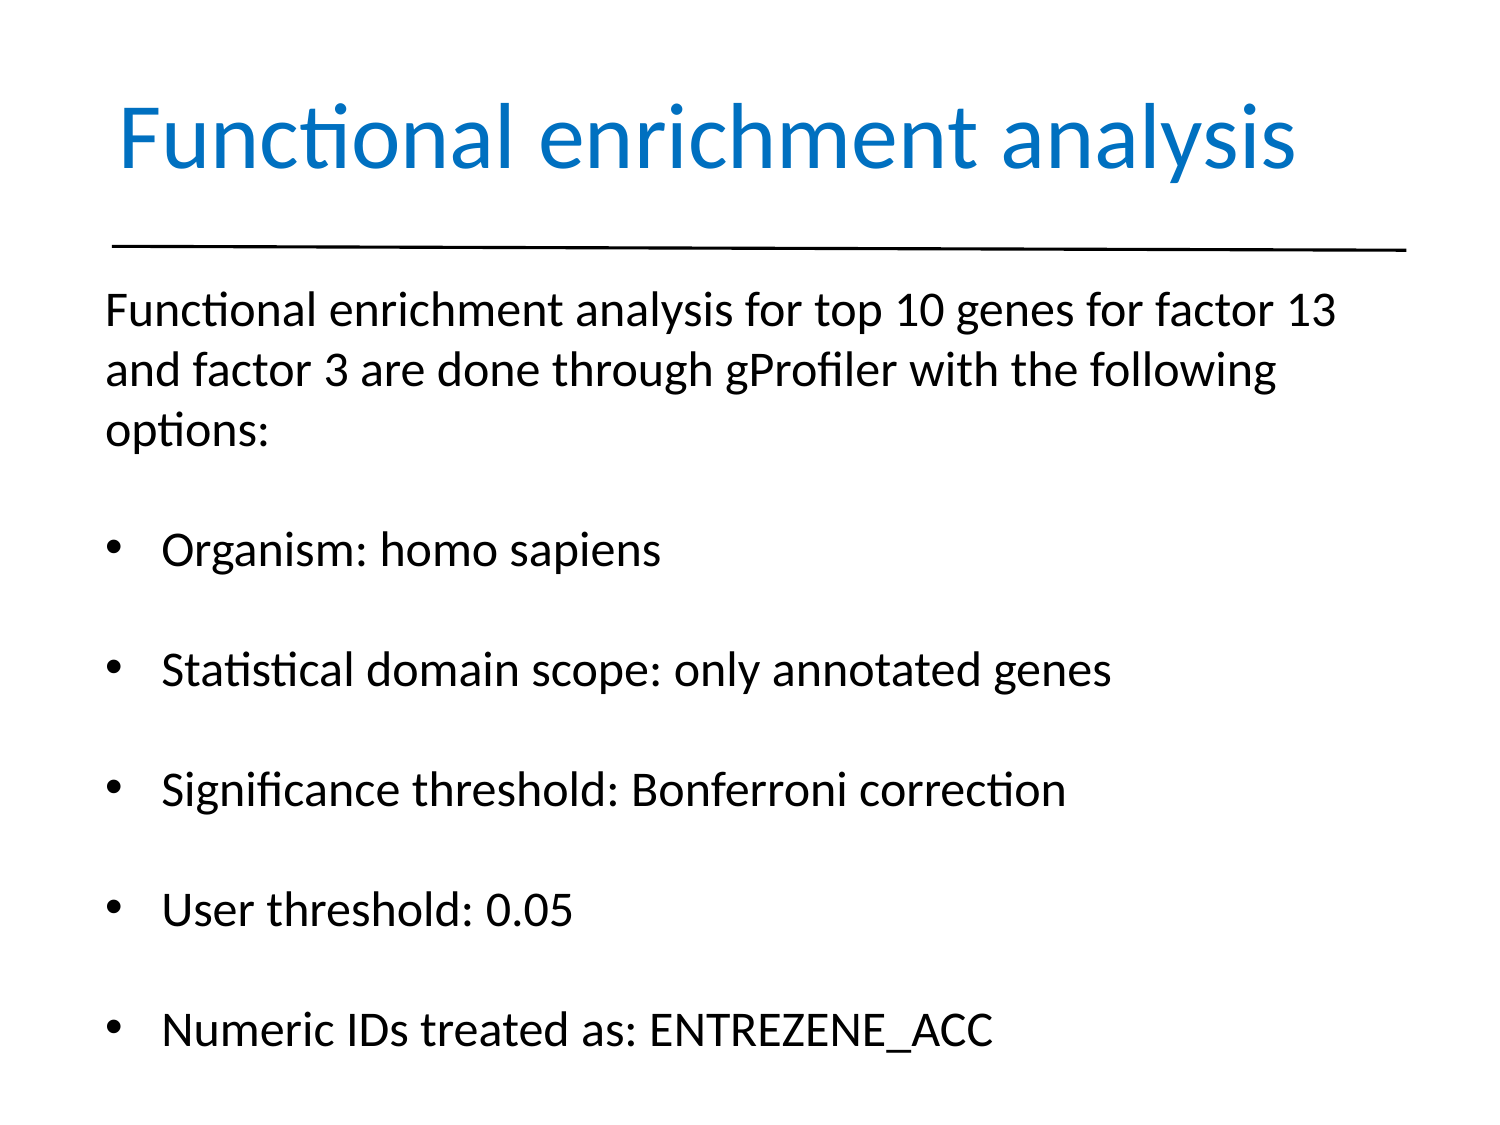

# Functional enrichment analysis
Functional enrichment analysis for top 10 genes for factor 13 and factor 3 are done through gProfiler with the following options:

Organism: homo sapiens

Statistical domain scope: only annotated genes

Significance threshold: Bonferroni correction

User threshold: 0.05

Numeric IDs treated as: ENTREZENE_ACC